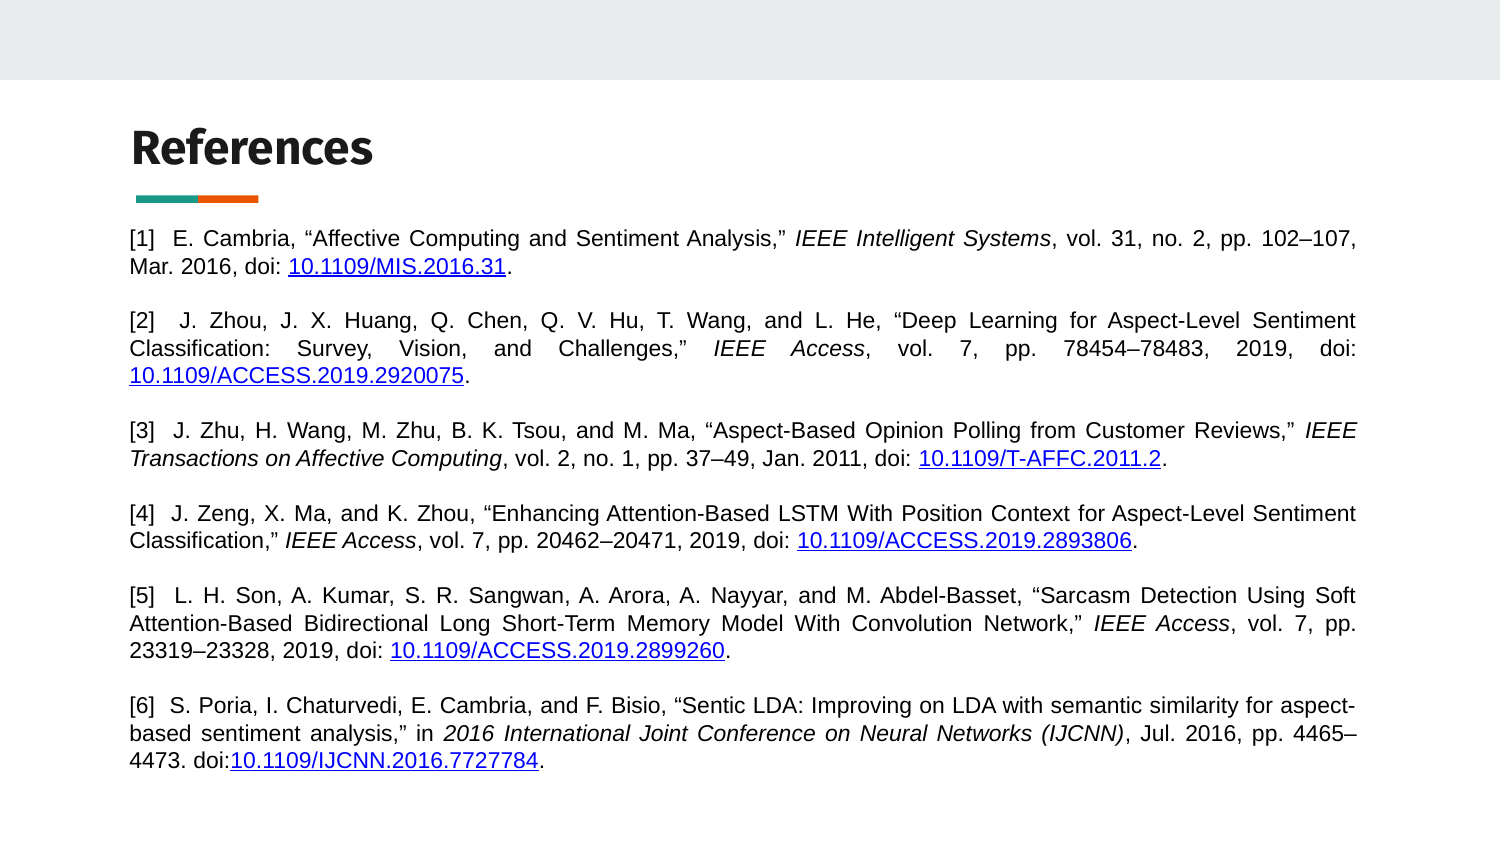

# References
[1]  E. Cambria, “Affective Computing and Sentiment Analysis,” IEEE Intelligent Systems, vol. 31, no. 2, pp. 102–107, Mar. 2016, doi: 10.1109/MIS.2016.31.

[2]  J. Zhou, J. X. Huang, Q. Chen, Q. V. Hu, T. Wang, and L. He, “Deep Learning for Aspect-Level Sentiment Classification: Survey, Vision, and Challenges,” IEEE Access, vol. 7, pp. 78454–78483, 2019, doi: 10.1109/ACCESS.2019.2920075.

[3]  J. Zhu, H. Wang, M. Zhu, B. K. Tsou, and M. Ma, “Aspect-Based Opinion Polling from Customer Reviews,” IEEE Transactions on Affective Computing, vol. 2, no. 1, pp. 37–49, Jan. 2011, doi: 10.1109/T-AFFC.2011.2.

[4]  J. Zeng, X. Ma, and K. Zhou, “Enhancing Attention-Based LSTM With Position Context for Aspect-Level Sentiment Classification,” IEEE Access, vol. 7, pp. 20462–20471, 2019, doi: 10.1109/ACCESS.2019.2893806.

[5]  L. H. Son, A. Kumar, S. R. Sangwan, A. Arora, A. Nayyar, and M. Abdel-Basset, “Sarcasm Detection Using Soft Attention-Based Bidirectional Long Short-Term Memory Model With Convolution Network,” IEEE Access, vol. 7, pp. 23319–23328, 2019, doi: 10.1109/ACCESS.2019.2899260.

[6]  S. Poria, I. Chaturvedi, E. Cambria, and F. Bisio, “Sentic LDA: Improving on LDA with semantic similarity for aspect-based sentiment analysis,” in 2016 International Joint Conference on Neural Networks (IJCNN), Jul. 2016, pp. 4465–4473. doi:10.1109/IJCNN.2016.7727784.